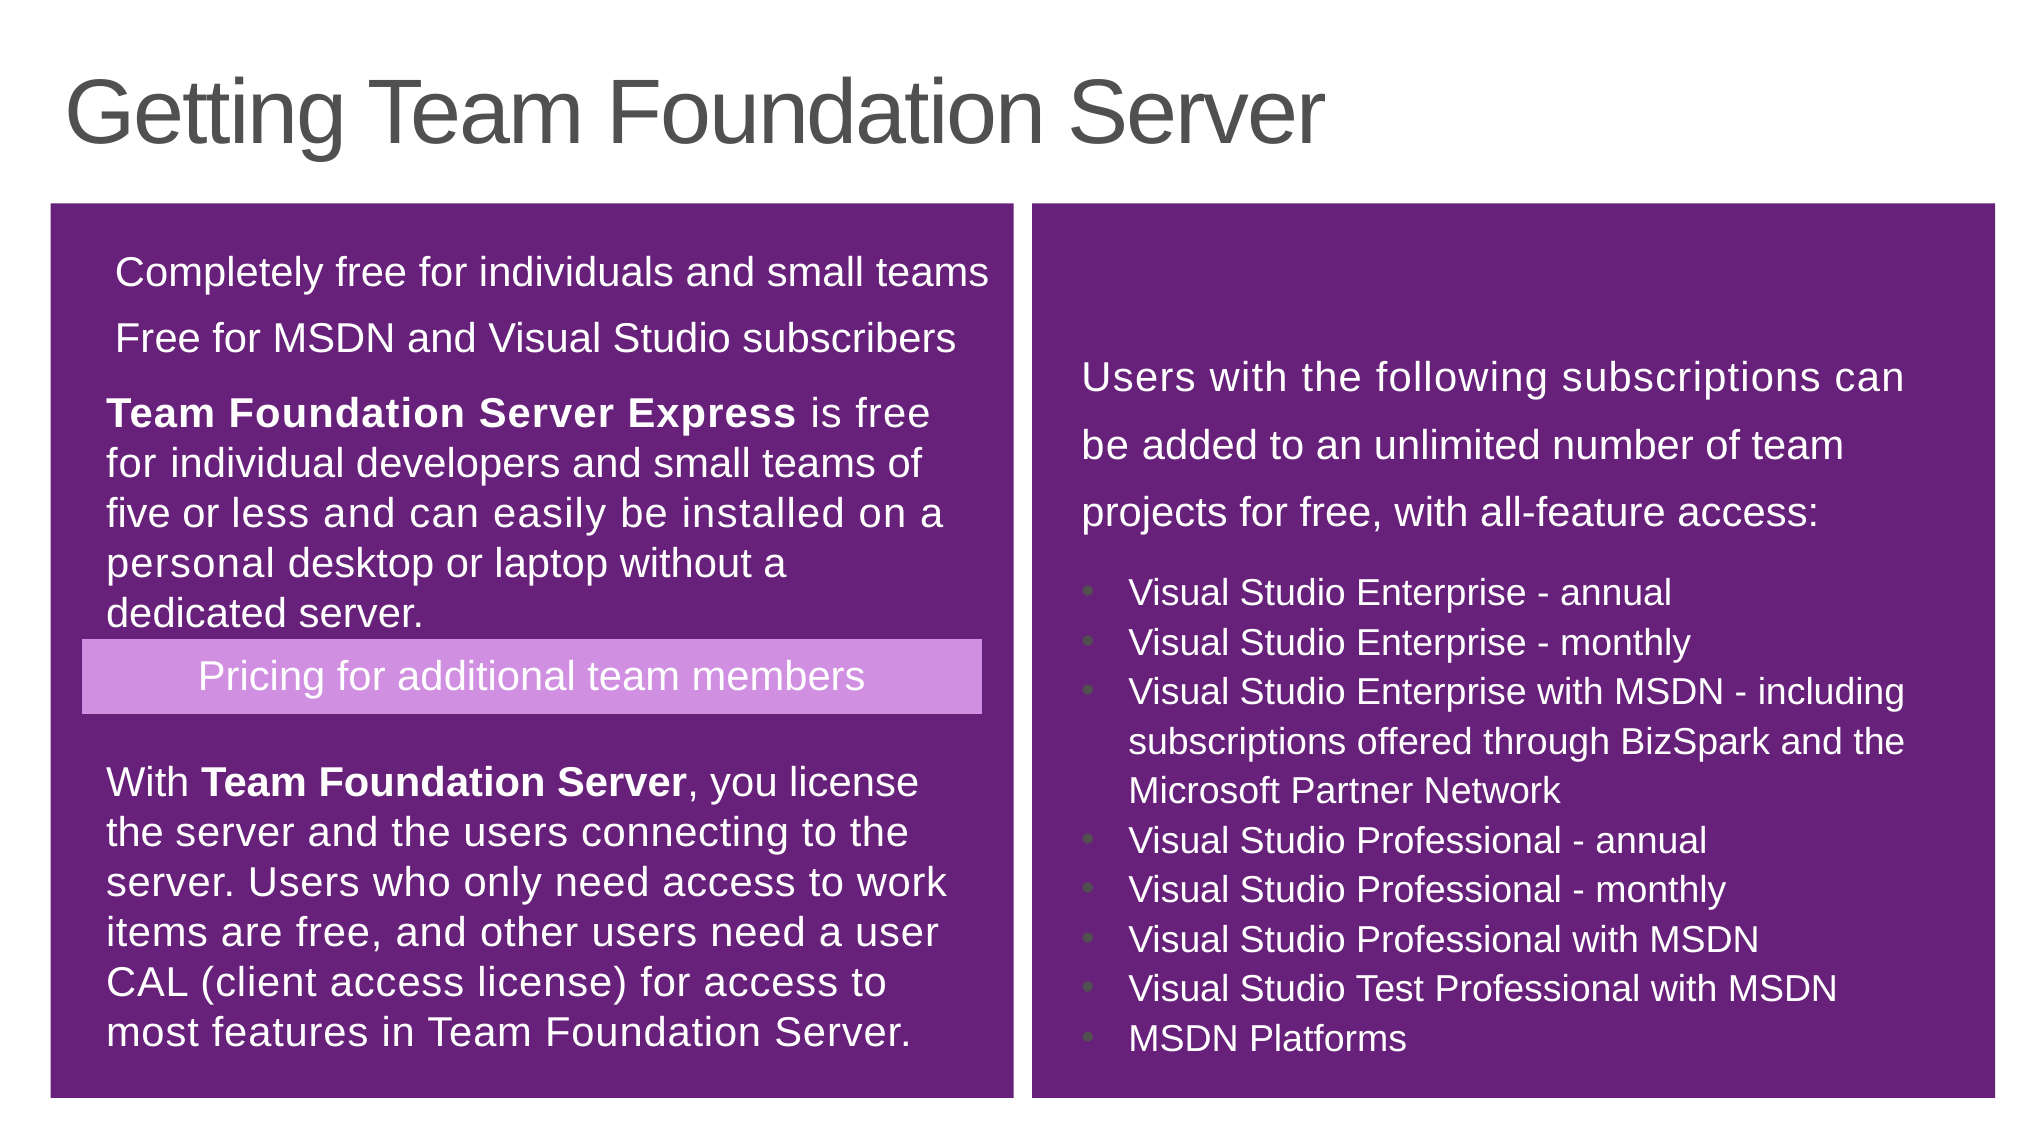

Getting Team Foundation Server

Completely free for individuals and small teams
Free for MSDN and Visual Studio subscribers
Users with the following subscriptions can be added to an unlimited number of team projects for free, with all-feature access:

Visual Studio Enterprise - annual
Visual Studio Enterprise - monthly
Visual Studio Enterprise with MSDN - including subscriptions offered through BizSpark and the Microsoft Partner Network
Visual Studio Professional - annual
Visual Studio Professional - monthly
Visual Studio Professional with MSDN
Visual Studio Test Professional with MSDN
MSDN Platforms
Team Foundation Server Express is free for individual developers and small teams of five or less and can easily be installed on a personal desktop or laptop without a dedicated server.
Pricing for additional team members
With Team Foundation Server, you license the server and the users connecting to the server. Users who only need access to work items are free, and other users need a user CAL (client access license) for access to most features in Team Foundation Server.